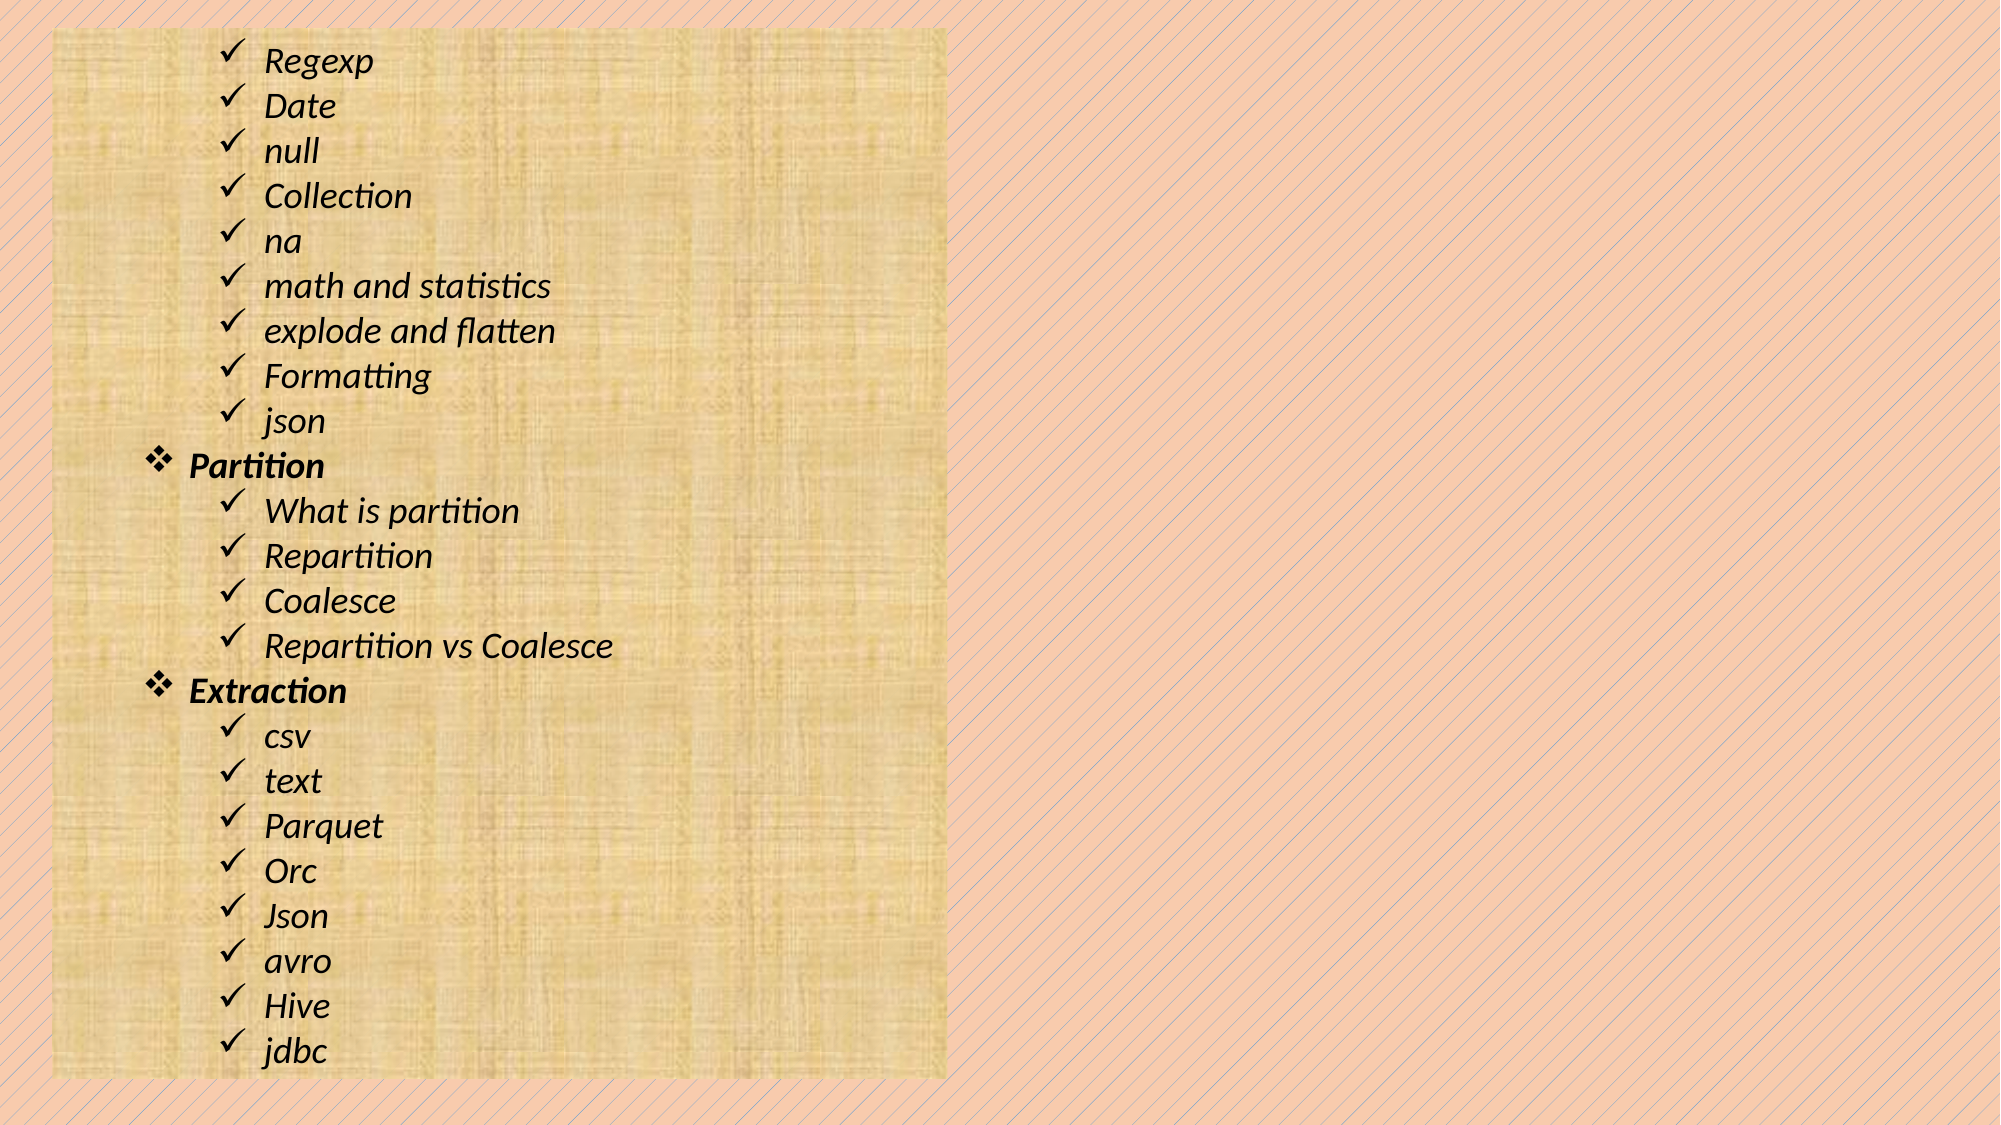

Regexp
Date
null
Collection
na
math and statistics
explode and flatten
Formatting
json
Partition
What is partition
Repartition
Coalesce
Repartition vs Coalesce
Extraction
csv
text
Parquet
Orc
Json
avro
Hive
jdbc